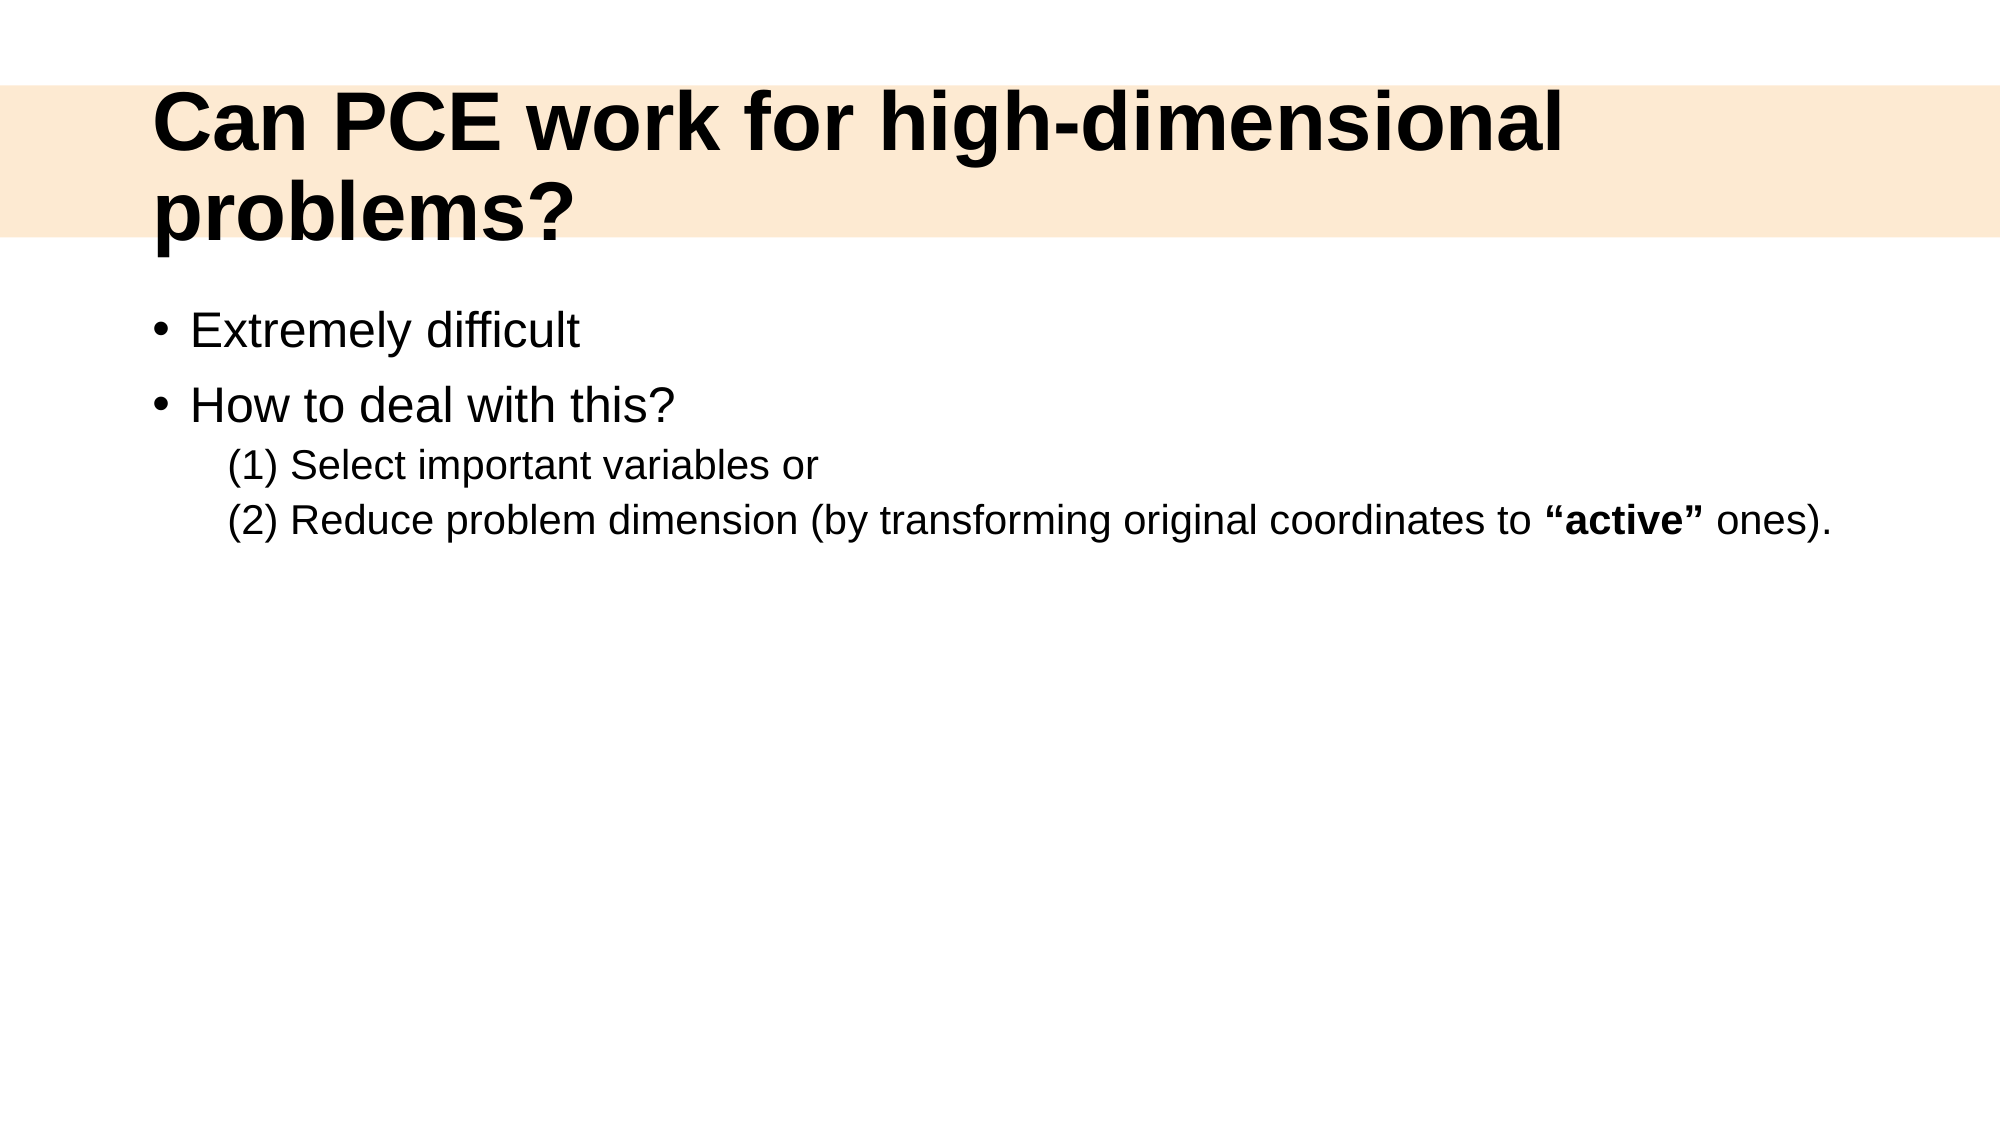

# Can PCE work for high-dimensional problems?
Extremely difficult
How to deal with this?
(1) Select important variables or
(2) Reduce problem dimension (by transforming original coordinates to “active” ones).